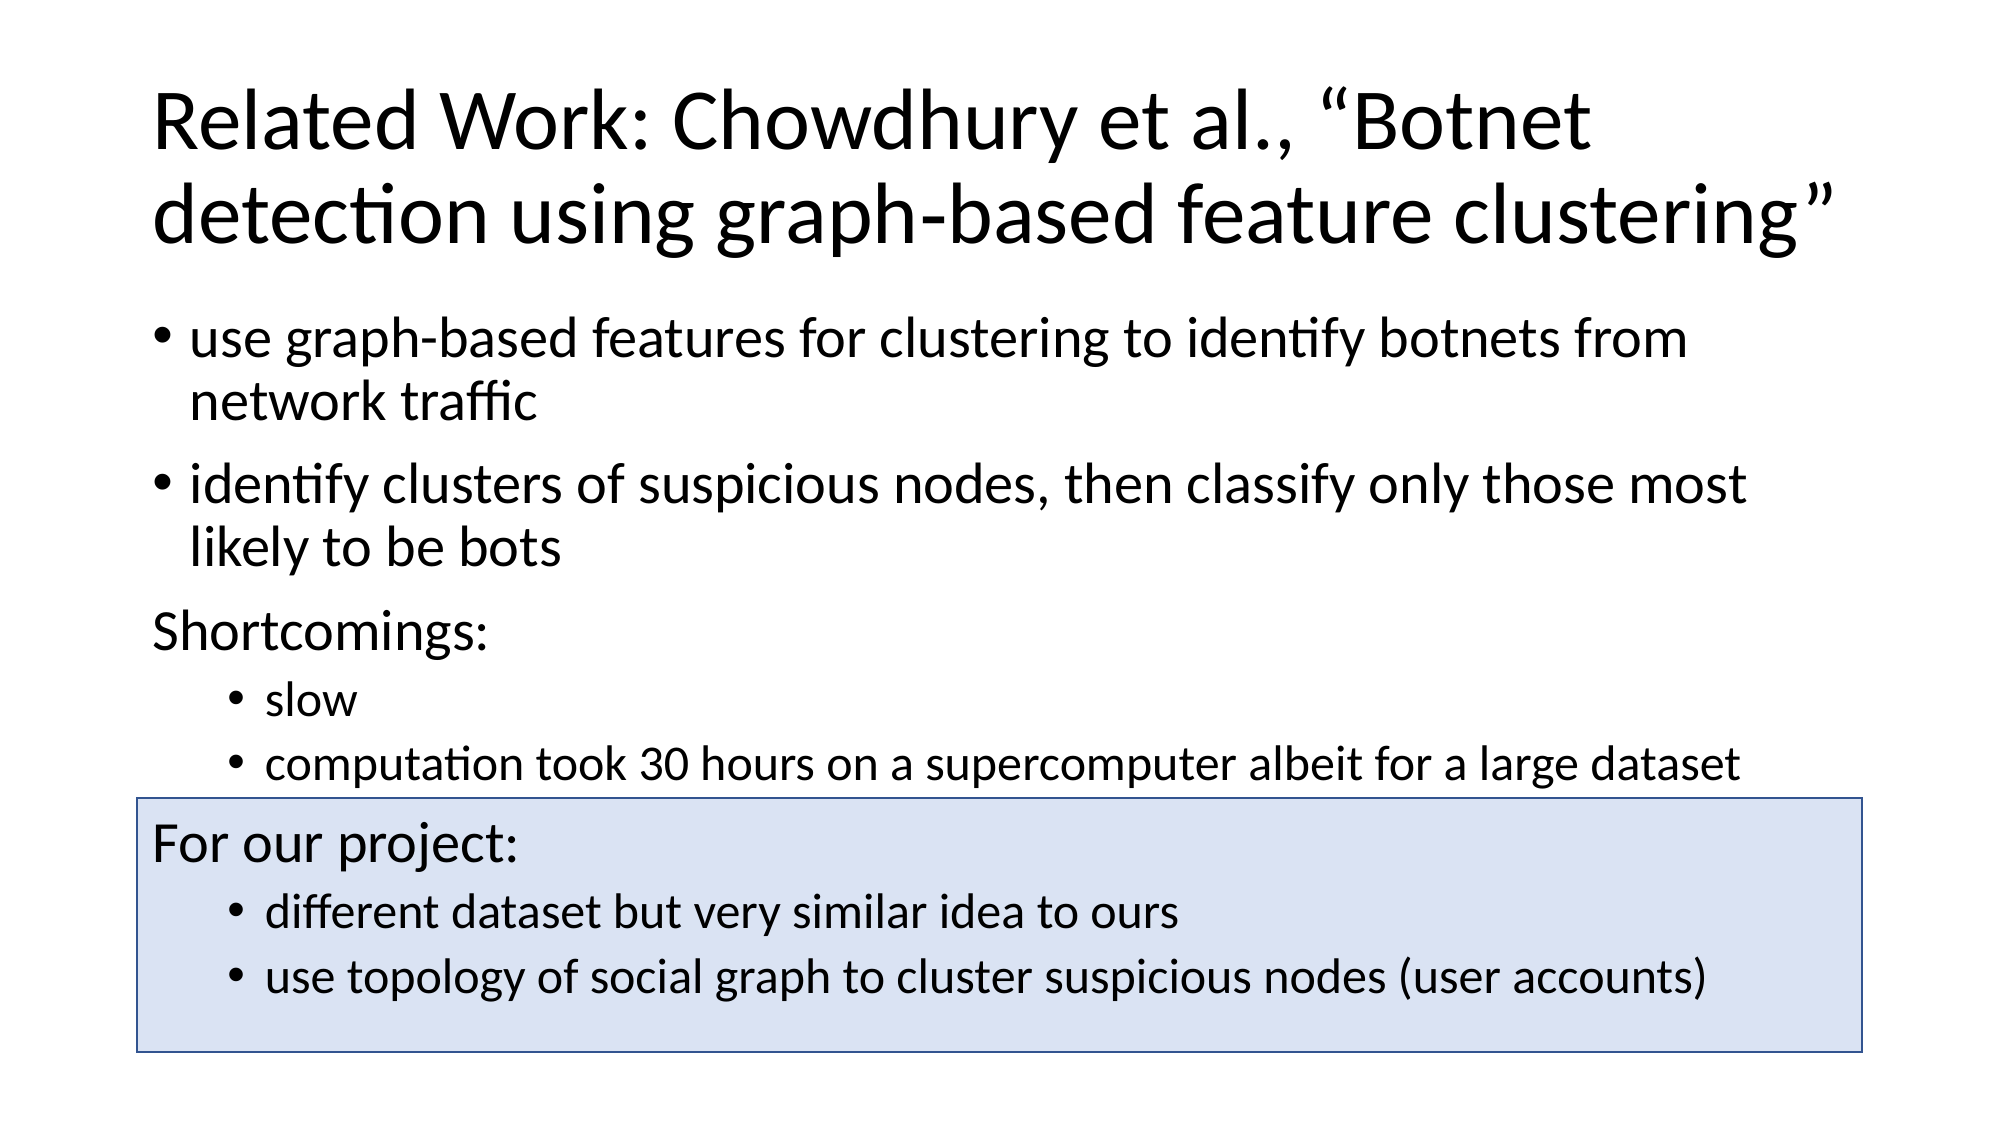

# Related Work: Chowdhury et al., “Botnet detection using graph‐based feature clustering”
use graph-based features for clustering to identify botnets from network traffic
identify clusters of suspicious nodes, then classify only those most likely to be bots
Shortcomings:
slow
computation took 30 hours on a supercomputer albeit for a large dataset
For our project:
different dataset but very similar idea to ours
use topology of social graph to cluster suspicious nodes (user accounts)